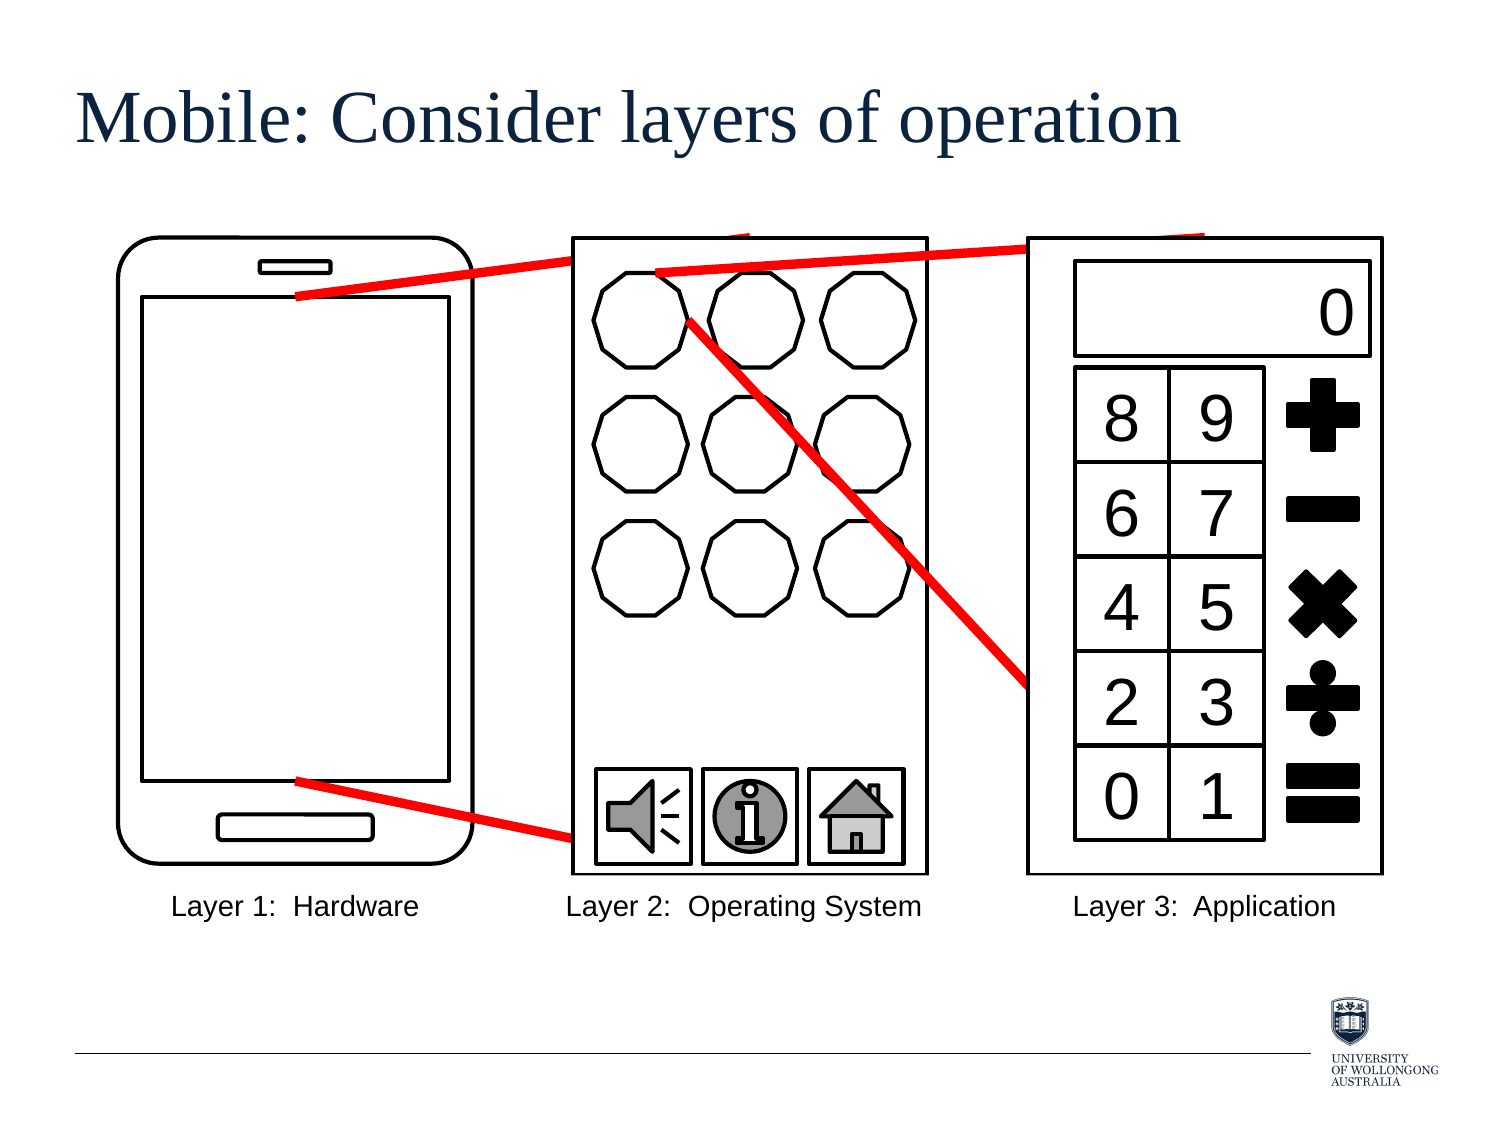

# Mobile: Consider layers of operation

Layer 2:  Operating System

0
8
9

6
7

4
5

2
3

0
1

Layer 3:  Application

Layer 1:  Hardware